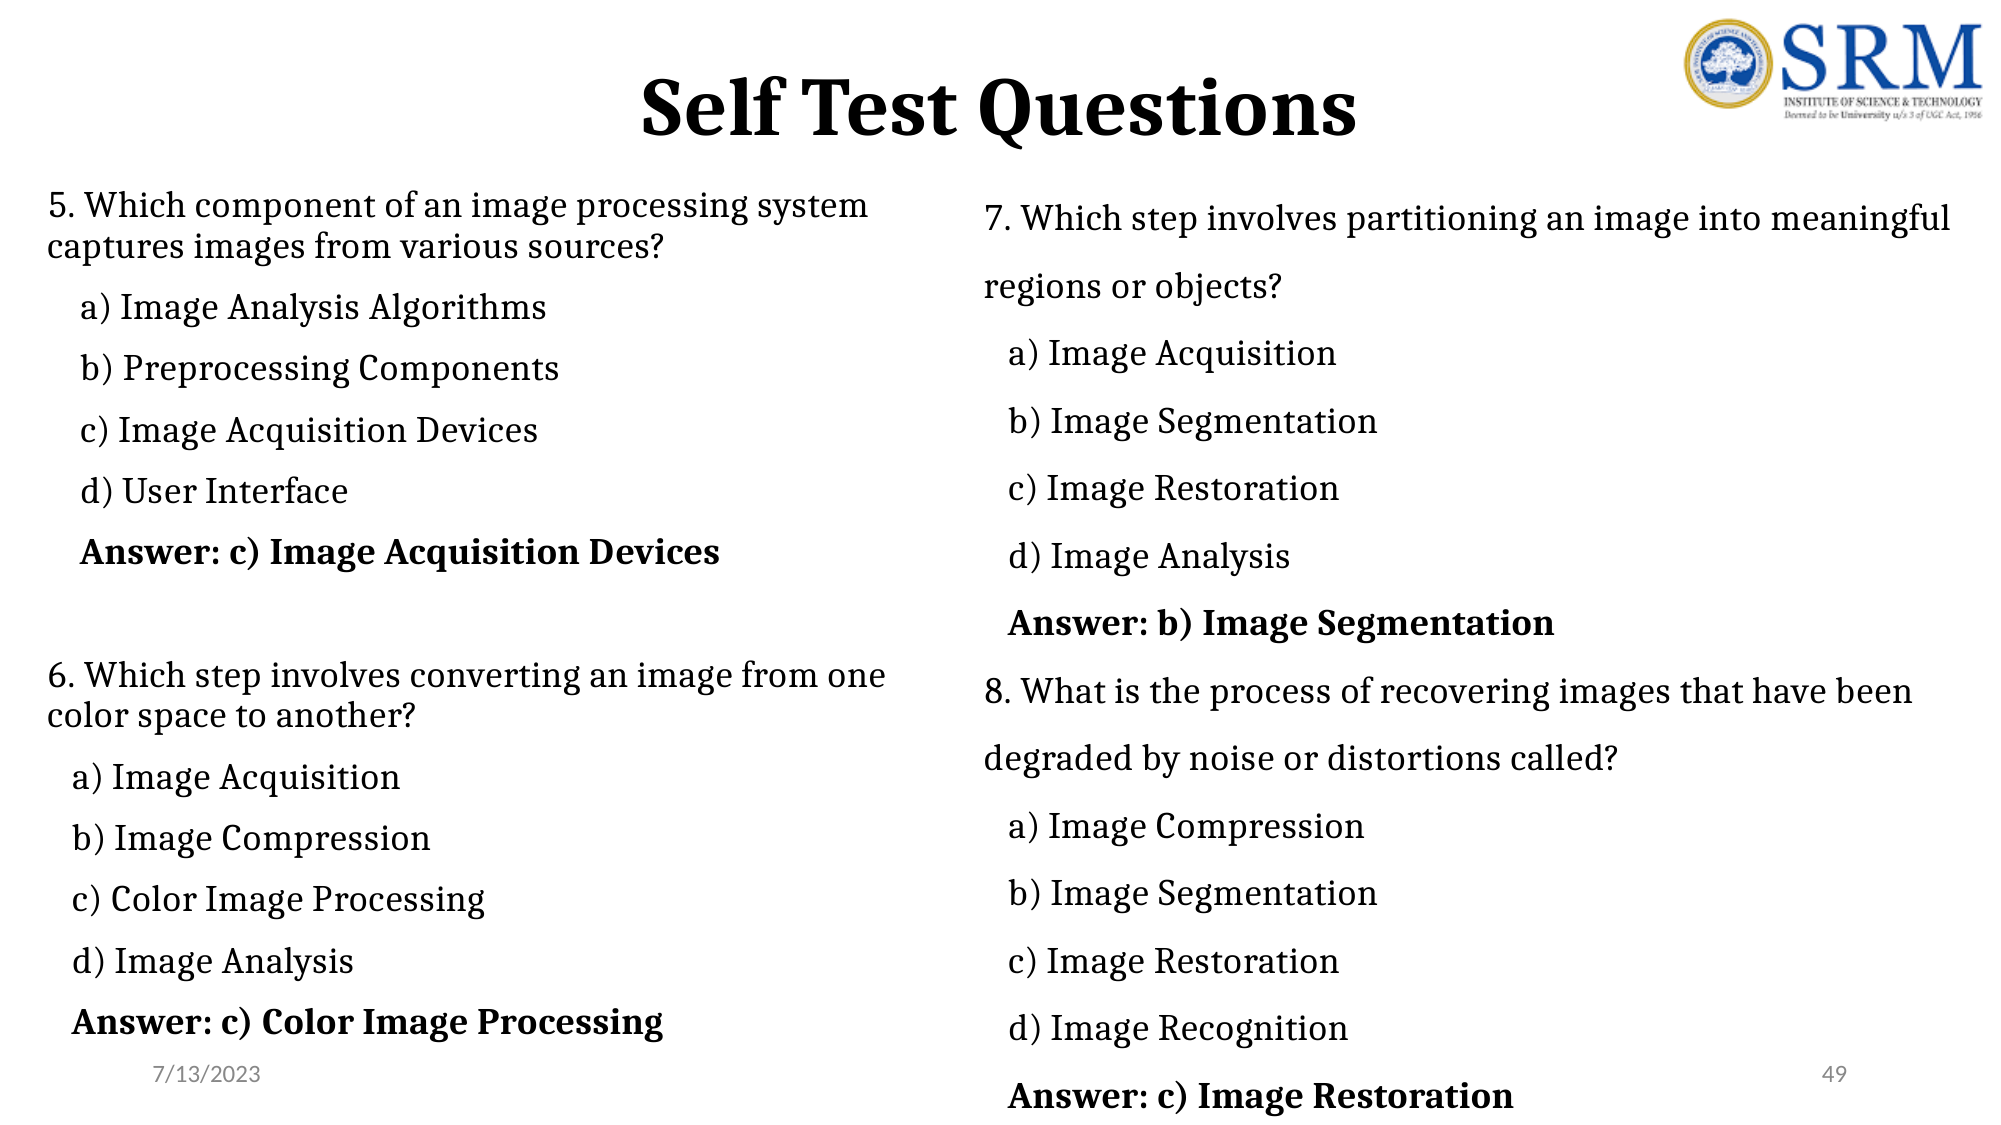

# Self Test Questions
7. Which step involves partitioning an image into meaningful regions or objects?
   a) Image Acquisition
   b) Image Segmentation
   c) Image Restoration
   d) Image Analysis
   Answer: b) Image Segmentation
8. What is the process of recovering images that have been degraded by noise or distortions called?
   a) Image Compression
   b) Image Segmentation
   c) Image Restoration
   d) Image Recognition
   Answer: c) Image Restoration
5. Which component of an image processing system captures images from various sources?
    a) Image Analysis Algorithms
    b) Preprocessing Components
    c) Image Acquisition Devices
    d) User Interface
    Answer: c) Image Acquisition Devices

6. Which step involves converting an image from one color space to another?
   a) Image Acquisition
   b) Image Compression
   c) Color Image Processing
   d) Image Analysis
   Answer: c) Color Image Processing
7/13/2023
49